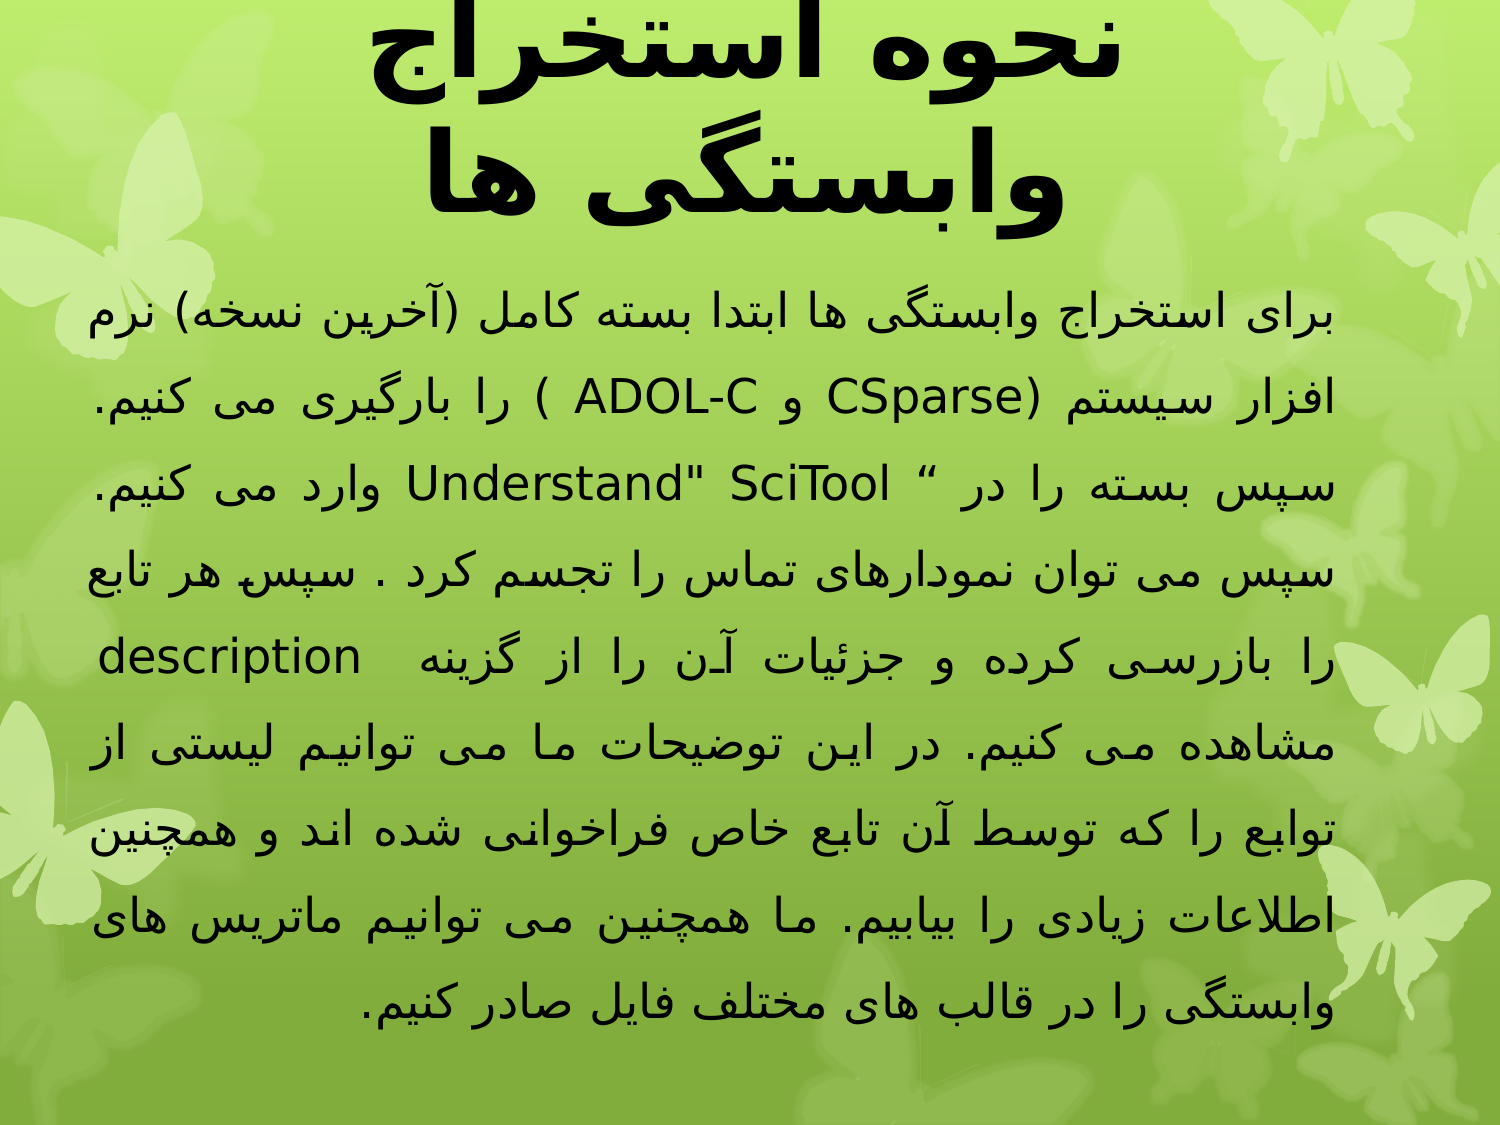

# نحوه استخراج وابستگی ها
برای استخراج وابستگی ها ابتدا بسته کامل (آخرین نسخه) نرم افزار سیستم (CSparse و ADOL-C ) را بارگیری می کنیم. سپس بسته را در “ Understand" SciTool وارد می کنیم. سپس می توان نمودارهای تماس را تجسم کرد . سپس هر تابع را بازرسی کرده و جزئیات آن را از گزینه  description مشاهده می کنیم. در این توضیحات ما می توانیم لیستی از توابع را که توسط آن تابع خاص فراخوانی شده اند و همچنین اطلاعات زیادی را بیابیم. ما همچنین می توانیم ماتریس های وابستگی را در قالب های مختلف فایل صادر کنیم.